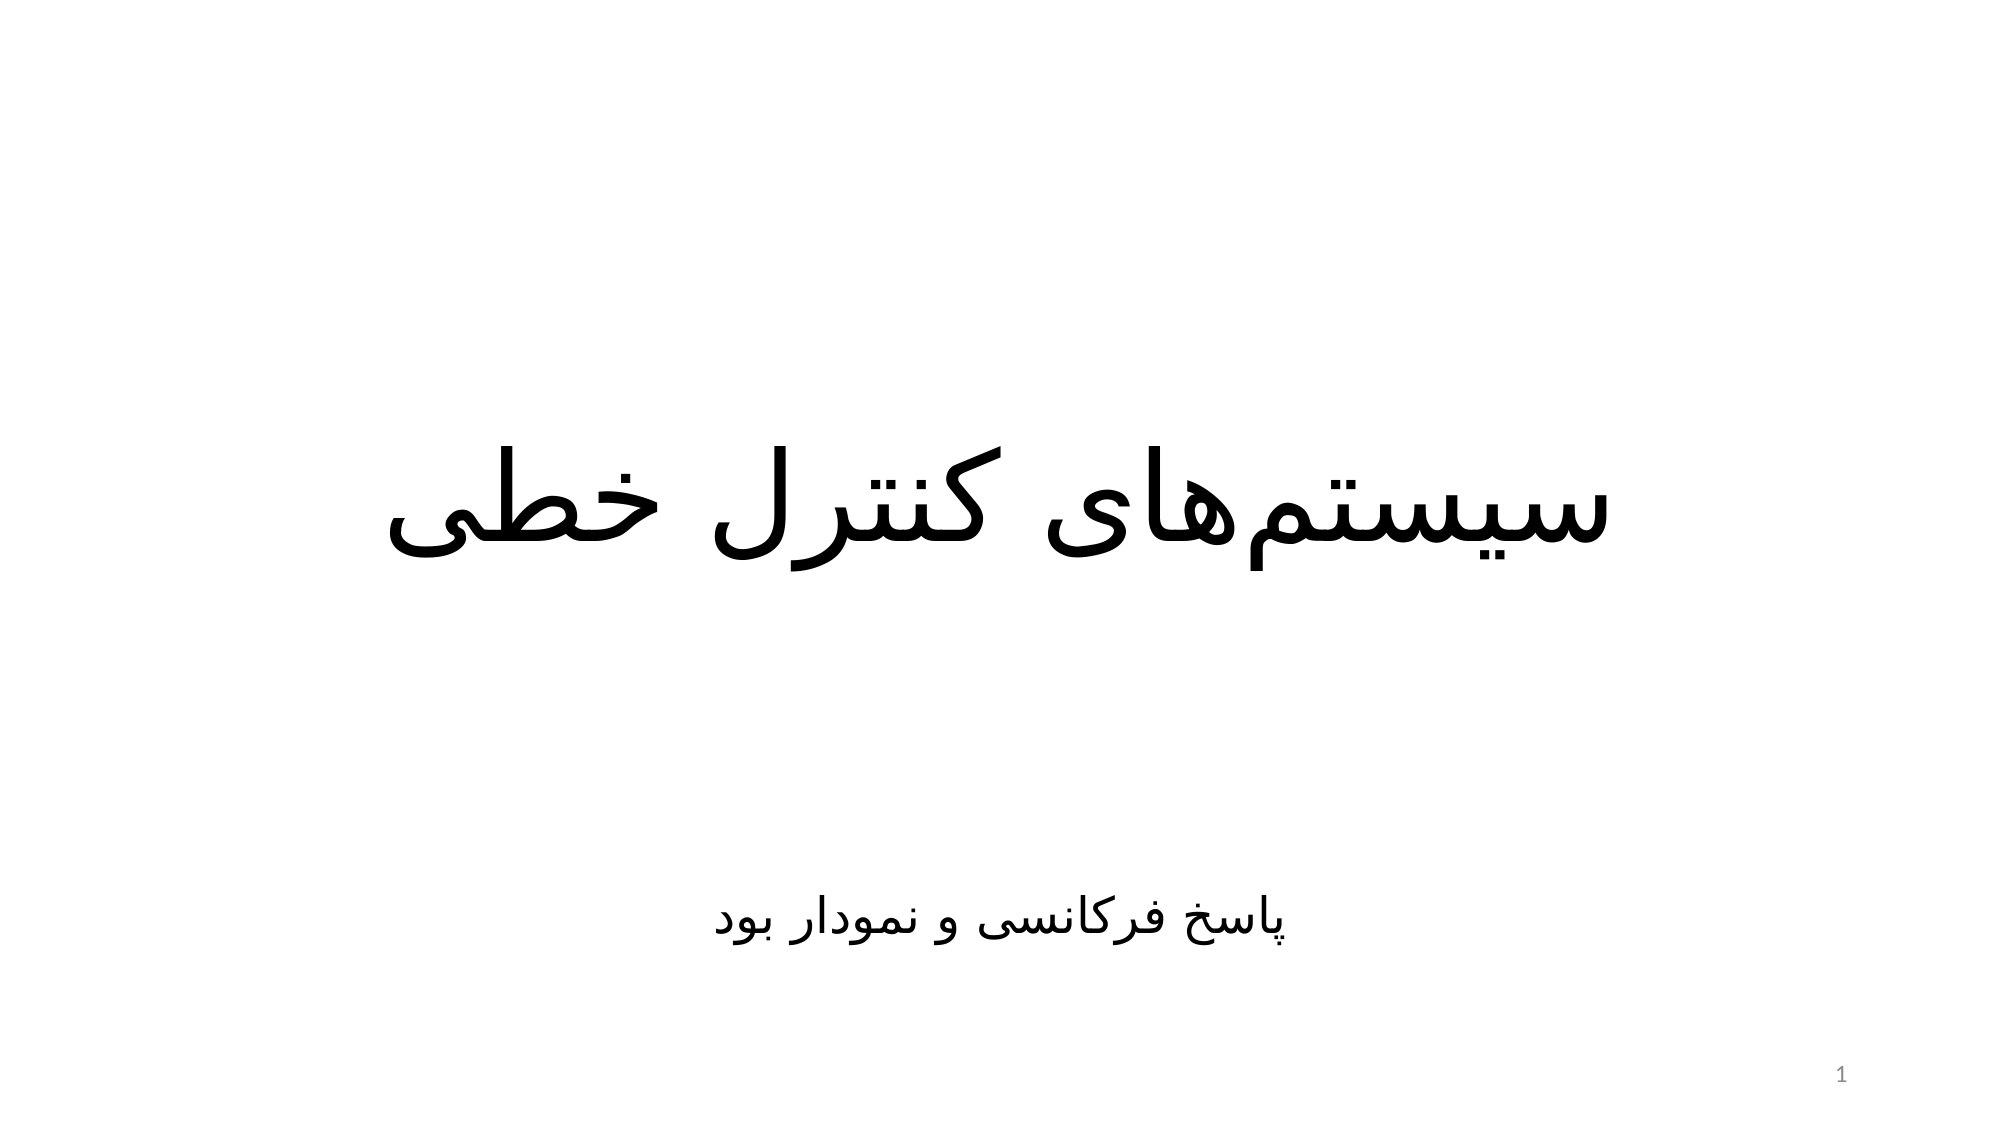

# سیستم‌های کنترل خطی

پاسخ فرکانسی و نمودار بود
1